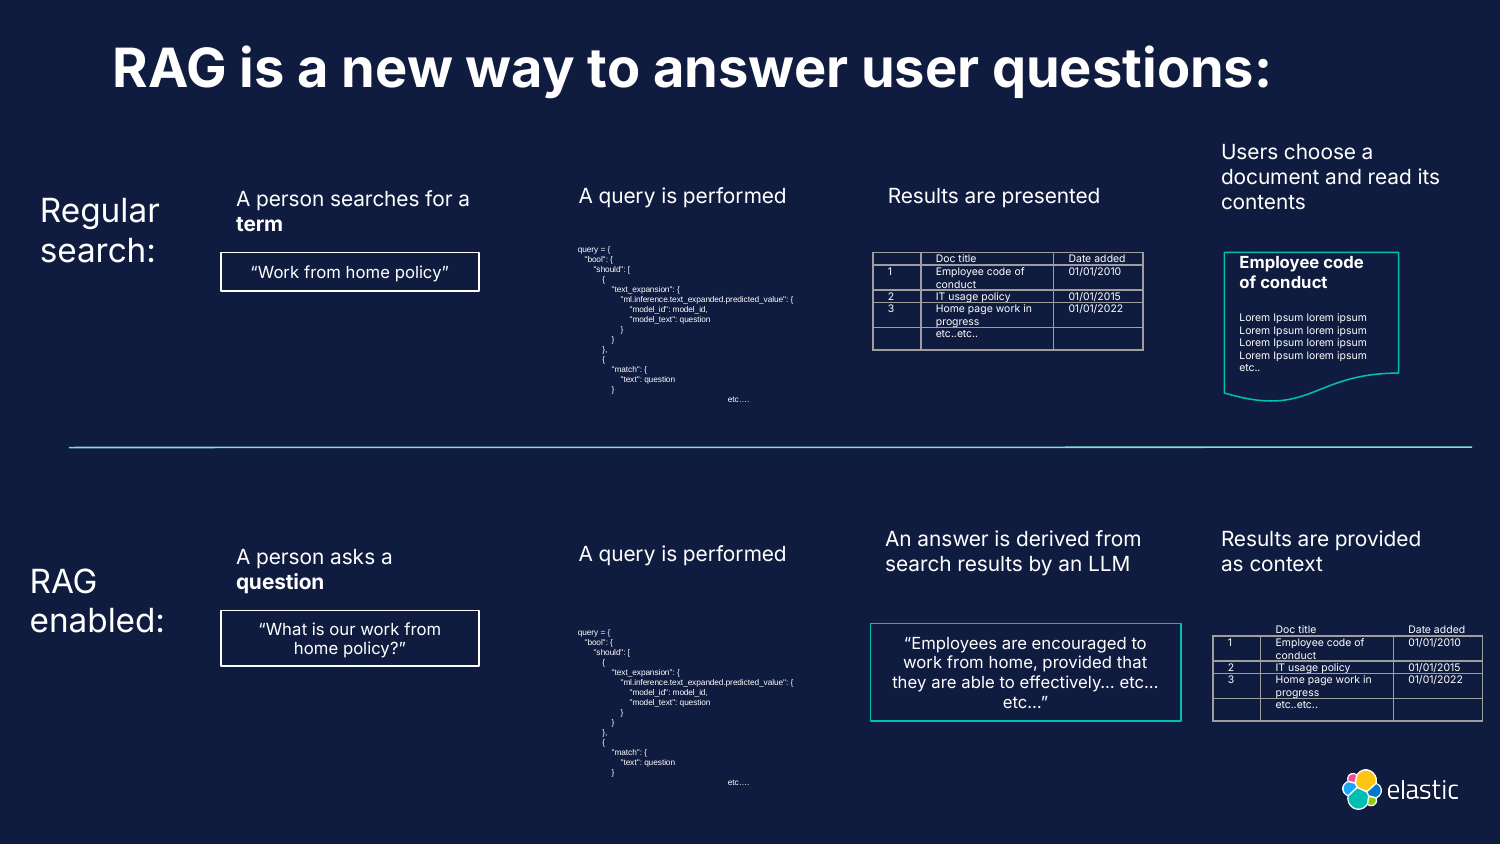

# RAG is a new way to answer user questions:
Users choose a document and read its contents
A person searches for a term
A query is performed
Results are presented
Regular search:
query = {
   "bool": {
       "should": [
           {
               "text_expansion": {
                   "ml.inference.text_expanded.predicted_value": {
                       "model_id": model_id,
                       "model_text": question
                   }
               }
           },
           {
               "match": {
                   "text": question
               }
etc….

Employee code of conduct

Lorem Ipsum lorem ipsum
Lorem Ipsum lorem ipsum
Lorem Ipsum lorem ipsum
Lorem Ipsum lorem ipsum etc..
“Work from home policy”
|  | Doc title | Date added |
| --- | --- | --- |
| 1 | Employee code of conduct | 01/01/2010 |
| 2 | IT usage policy | 01/01/2015 |
| 3 | Home page work in progress | 01/01/2022 |
|  | etc..etc.. |  |
Results are provided as context
An answer is derived from search results by an LLM
A person asks a question
A query is performed
RAG enabled:
“What is our work from home policy?”
query = {
   "bool": {
       "should": [
           {
               "text_expansion": {
                   "ml.inference.text_expanded.predicted_value": {
                       "model_id": model_id,
                       "model_text": question
                   }
               }
           },
           {
               "match": {
                   "text": question
               }
etc….

“Employees are encouraged to work from home, provided that they are able to effectively… etc…etc…”
|  | Doc title | Date added |
| --- | --- | --- |
| 1 | Employee code of conduct | 01/01/2010 |
| 2 | IT usage policy | 01/01/2015 |
| 3 | Home page work in progress | 01/01/2022 |
|  | etc..etc.. |  |